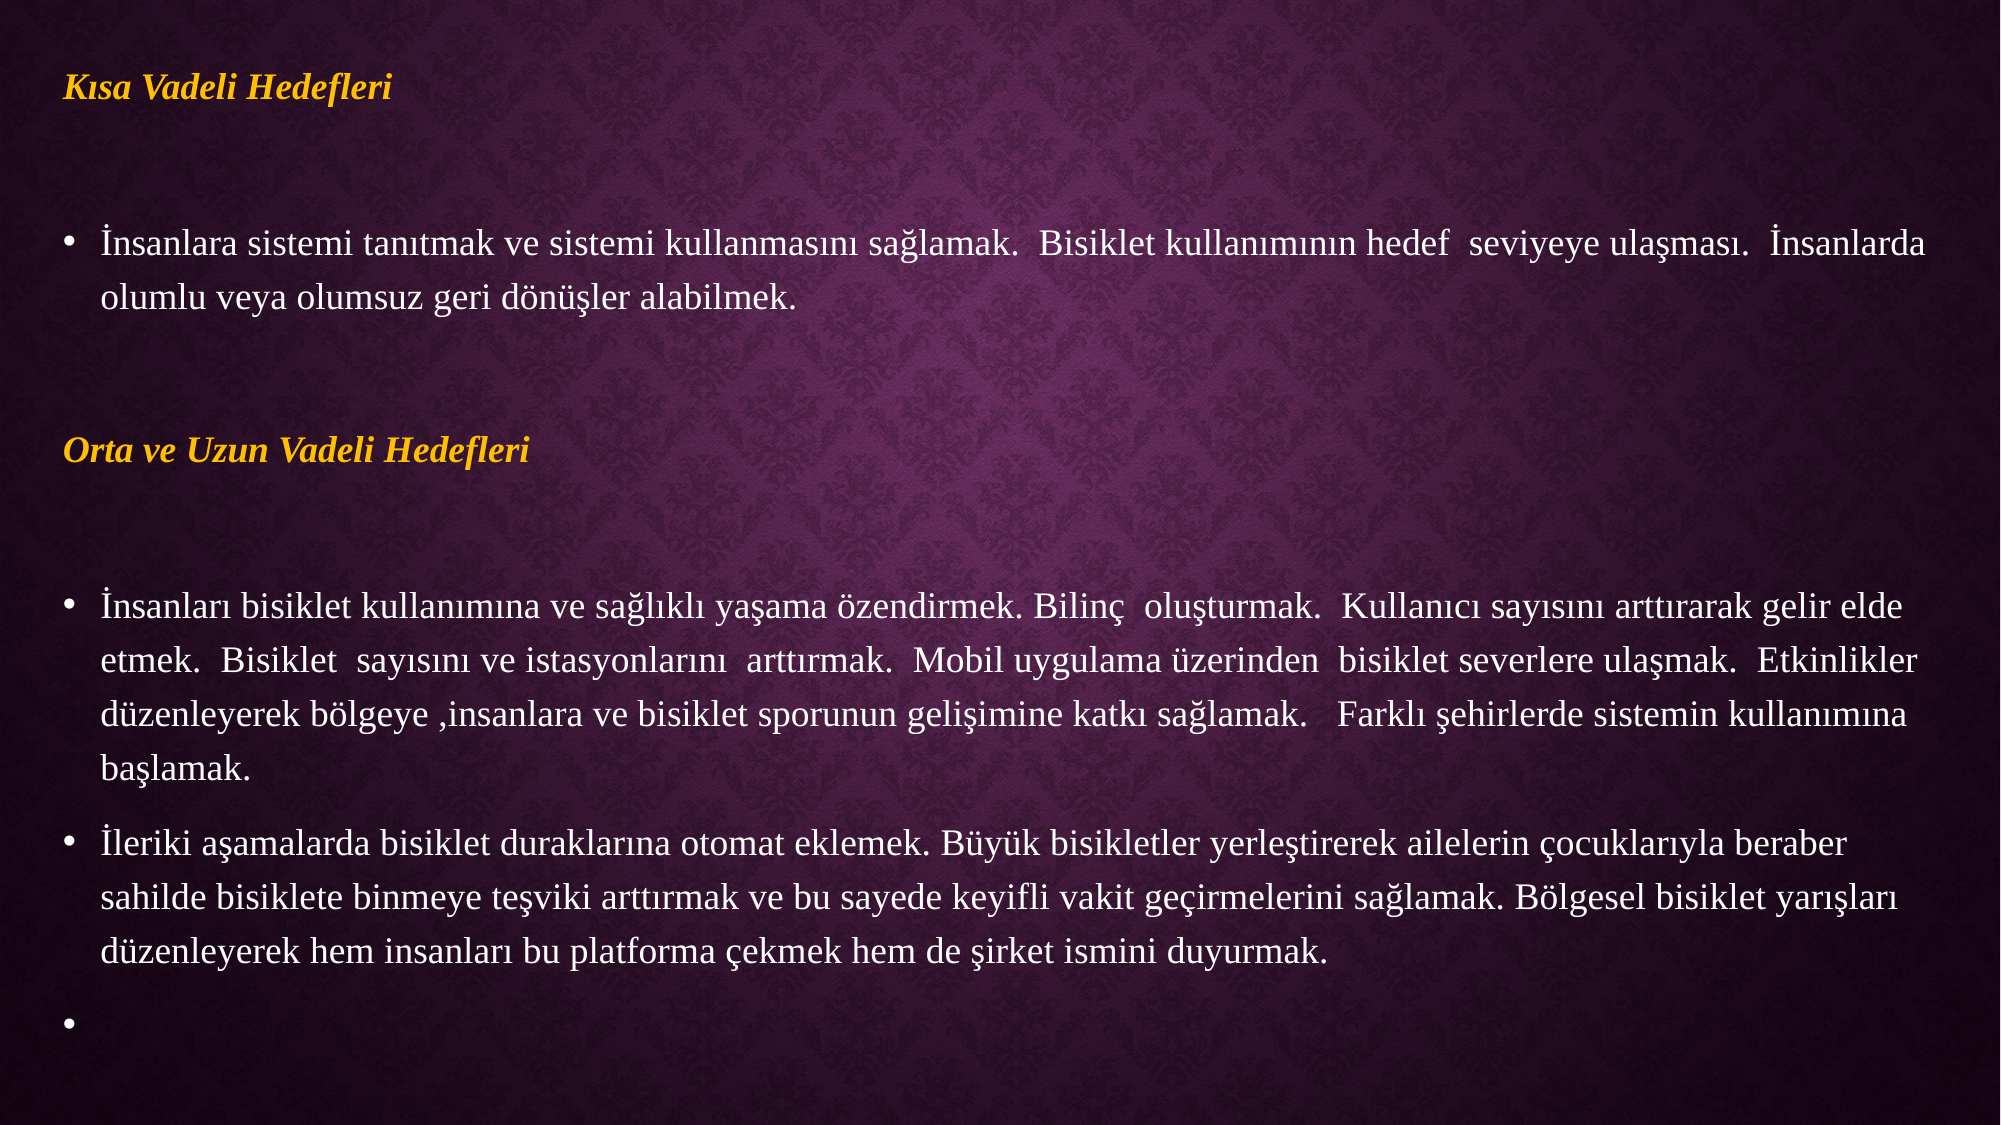

Kısa Vadeli Hedefleri

İnsanlara sistemi tanıtmak ve sistemi kullanmasını sağlamak.  Bisiklet kullanımının hedef  seviyeye ulaşması.  İnsanlarda olumlu veya olumsuz geri dönüşler alabilmek.

Orta ve Uzun Vadeli Hedefleri

İnsanları bisiklet kullanımına ve sağlıklı yaşama özendirmek. Bilinç  oluşturmak.  Kullanıcı sayısını arttırarak gelir elde etmek.  Bisiklet  sayısını ve istasyonlarını  arttırmak.  Mobil uygulama üzerinden  bisiklet severlere ulaşmak.  Etkinlikler düzenleyerek bölgeye ,insanlara ve bisiklet sporunun gelişimine katkı sağlamak.   Farklı şehirlerde sistemin kullanımına başlamak.
İleriki aşamalarda bisiklet duraklarına otomat eklemek. Büyük bisikletler yerleştirerek ailelerin çocuklarıyla beraber sahilde bisiklete binmeye teşviki arttırmak ve bu sayede keyifli vakit geçirmelerini sağlamak. Bölgesel bisiklet yarışları düzenleyerek hem insanları bu platforma çekmek hem de şirket ismini duyurmak.